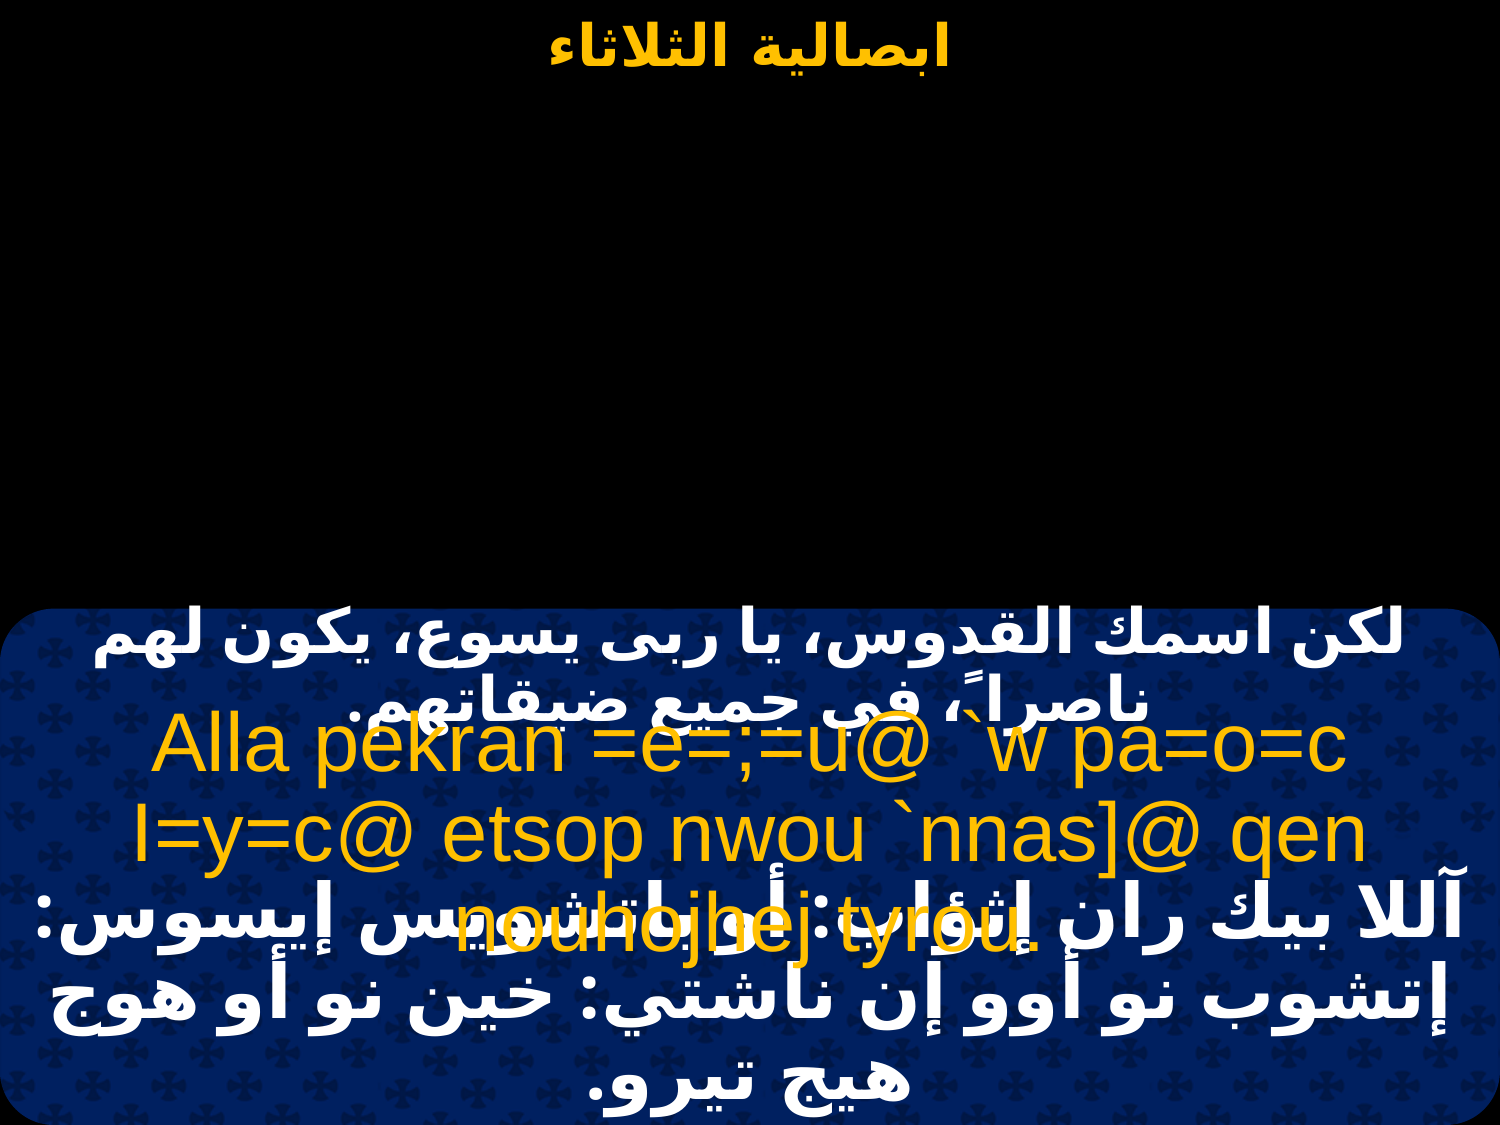

#
لكن اسمك القدوس، يا ربى يسوع، يكون لهم ناصرا ً، في جميع ضيقاتهم.
Alla pekran =e=;=u@ `w pa=o=c I=y=c@ etsop nwou `nnas]@ qen nouhojhej tyrou.
آللا بيك ران إثؤاب: أو باتشويس إيسوس: إتشوب نو أوو إن ناشتي: خين نو أو هوج هيج تيرو.